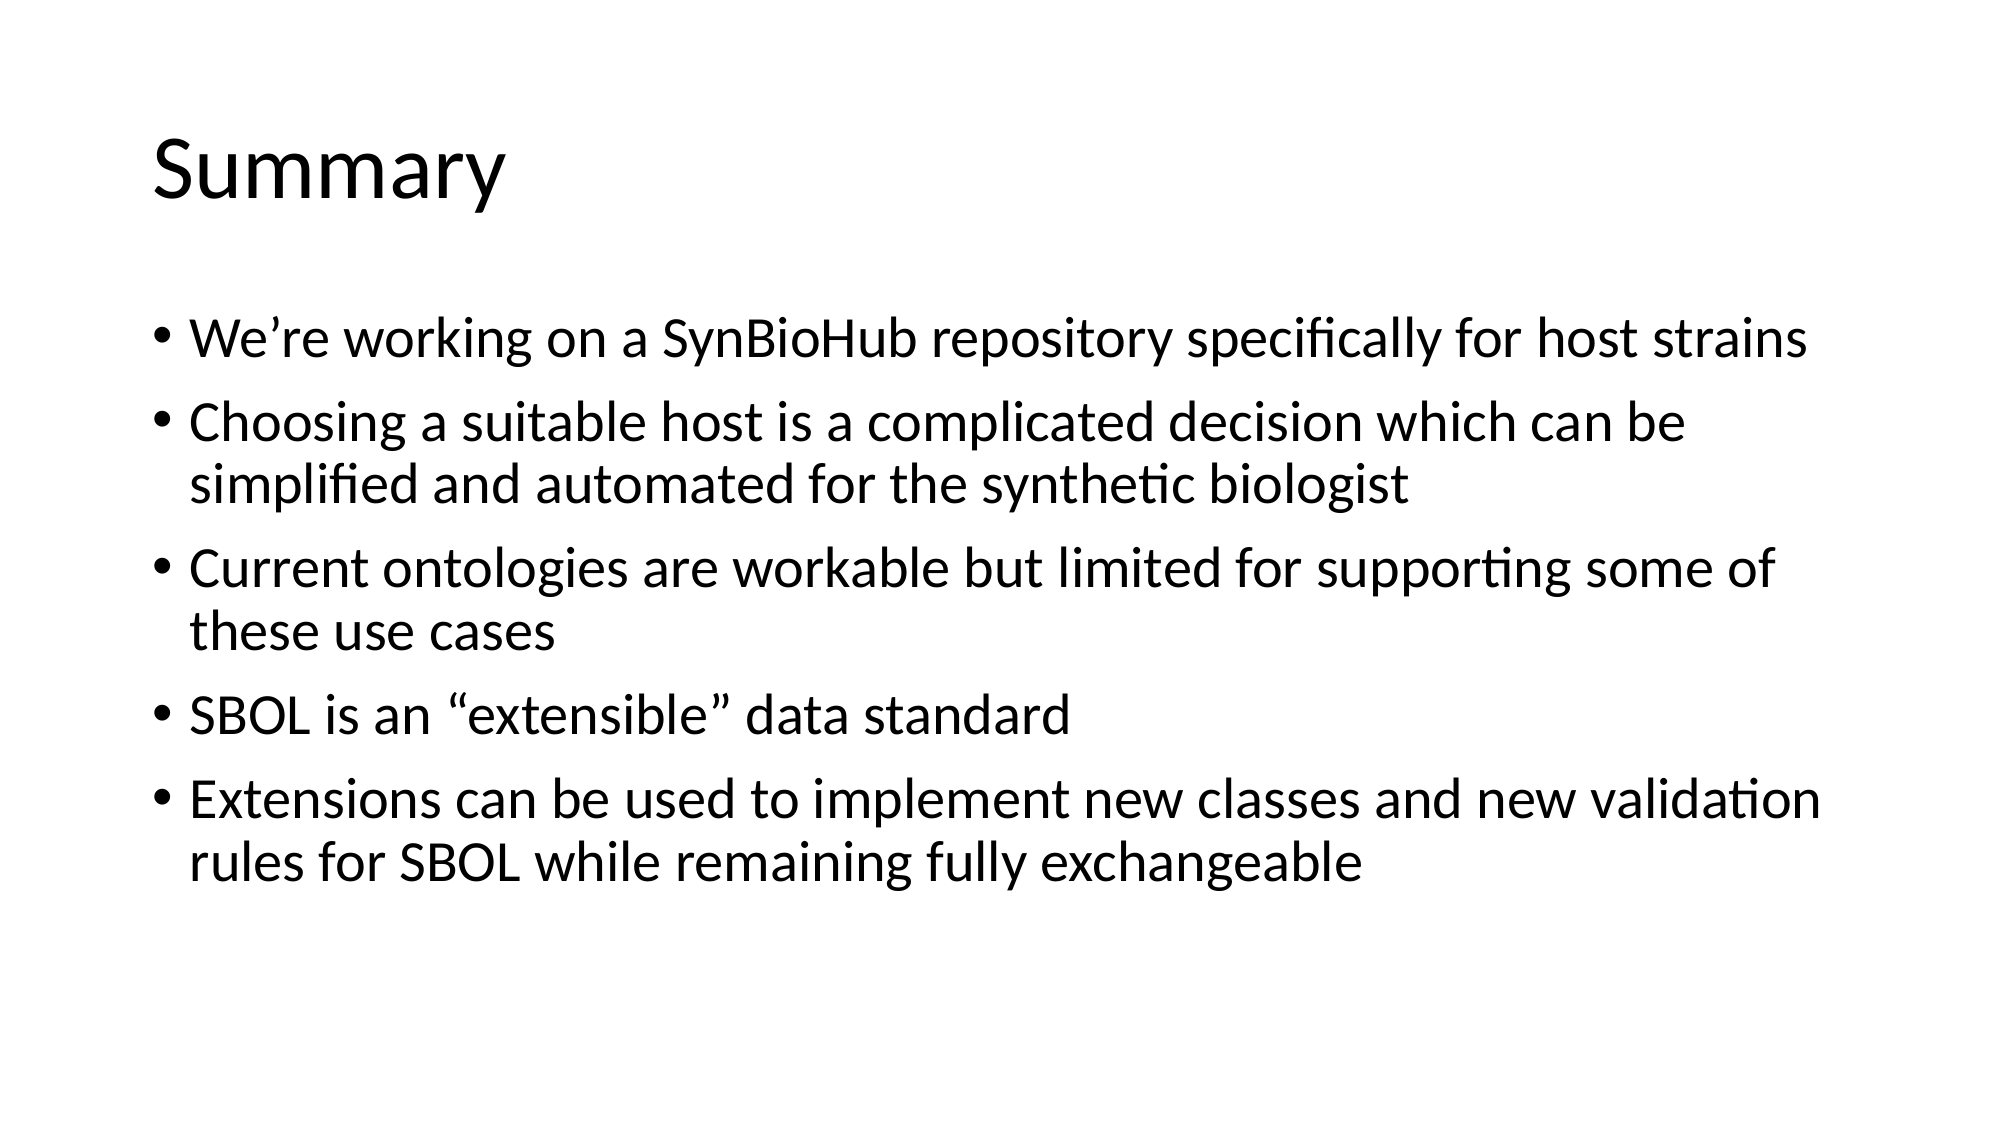

# Summary
We’re working on a SynBioHub repository specifically for host strains
Choosing a suitable host is a complicated decision which can be simplified and automated for the synthetic biologist
Current ontologies are workable but limited for supporting some of these use cases
SBOL is an “extensible” data standard
Extensions can be used to implement new classes and new validation rules for SBOL while remaining fully exchangeable